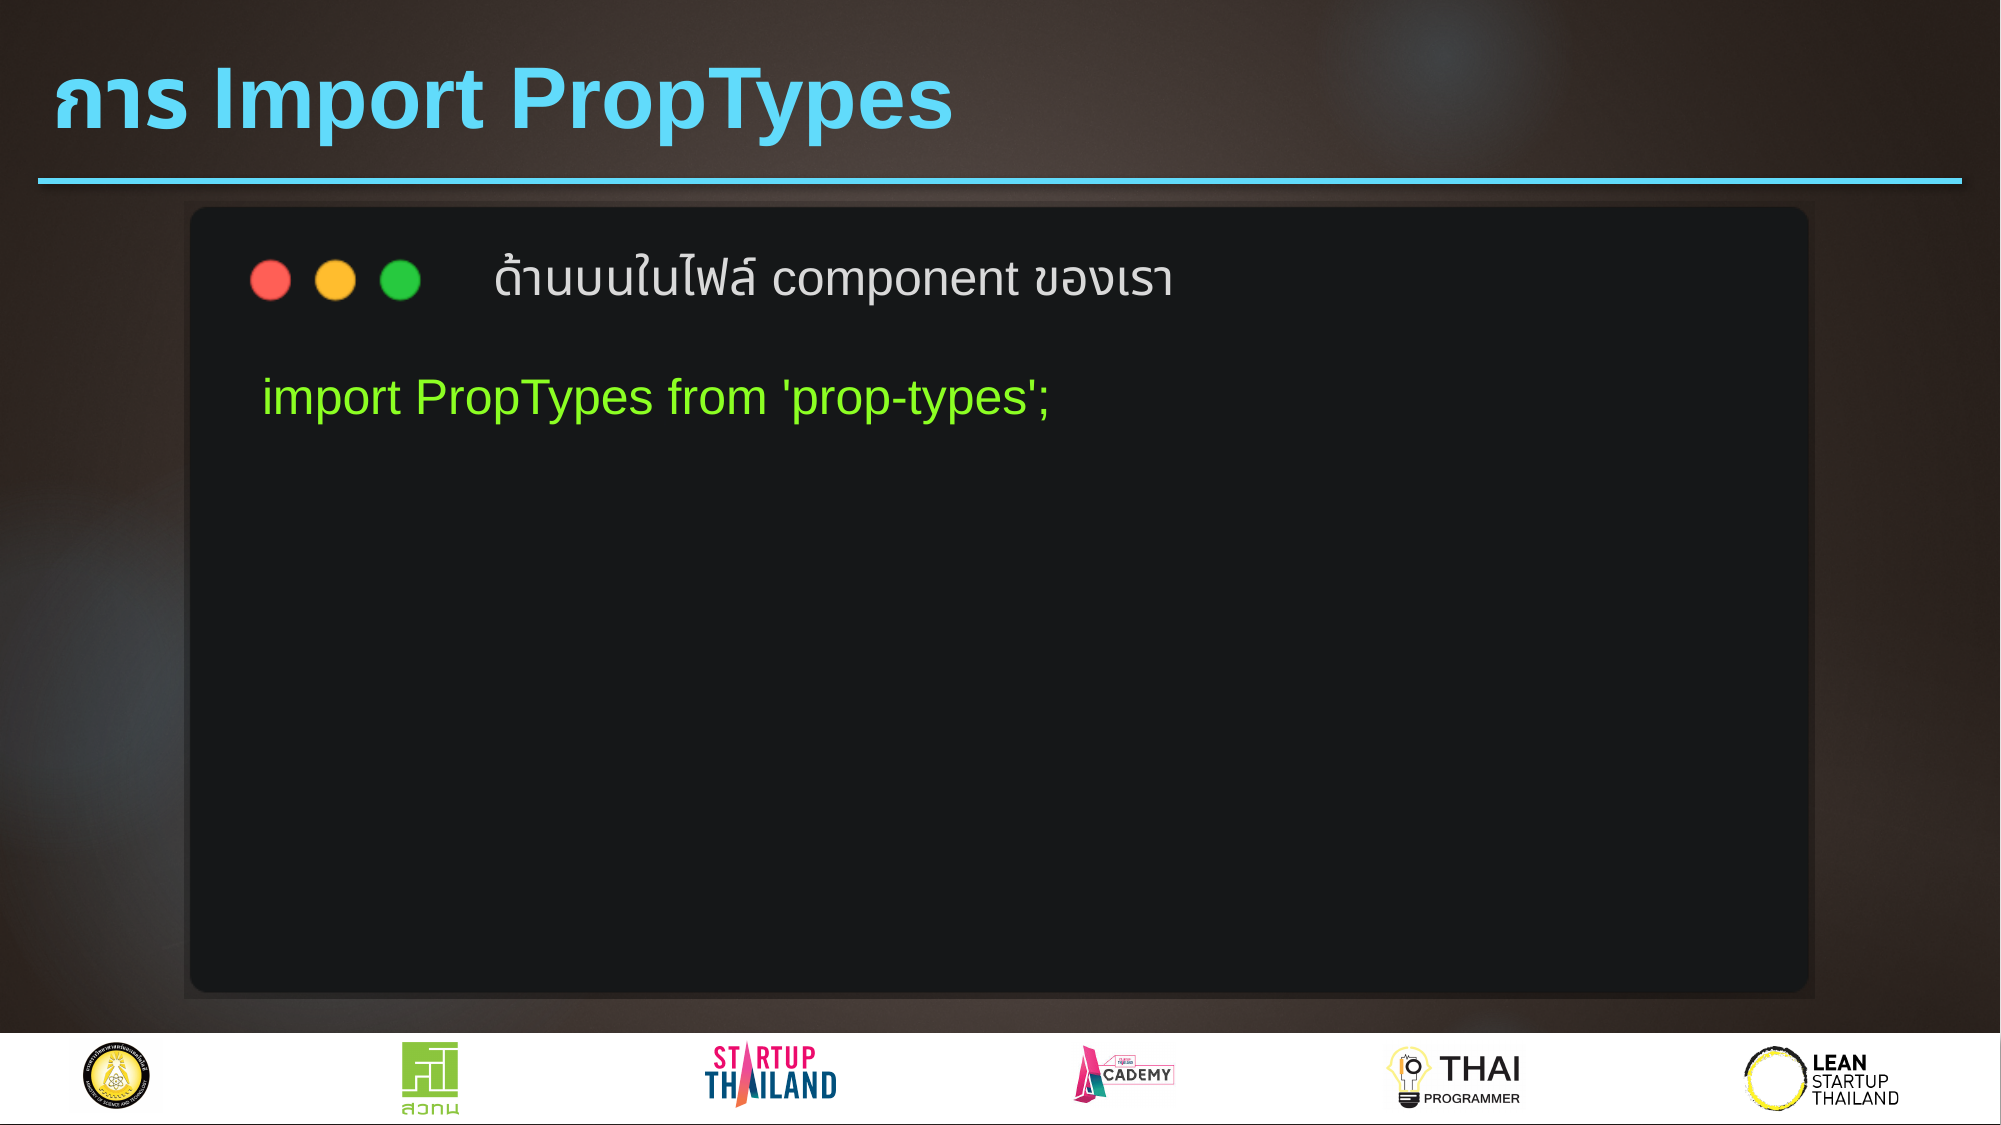

# การ Import PropTypes
ด้านบนในไฟล์ component ของเรา
import PropTypes from 'prop-types';